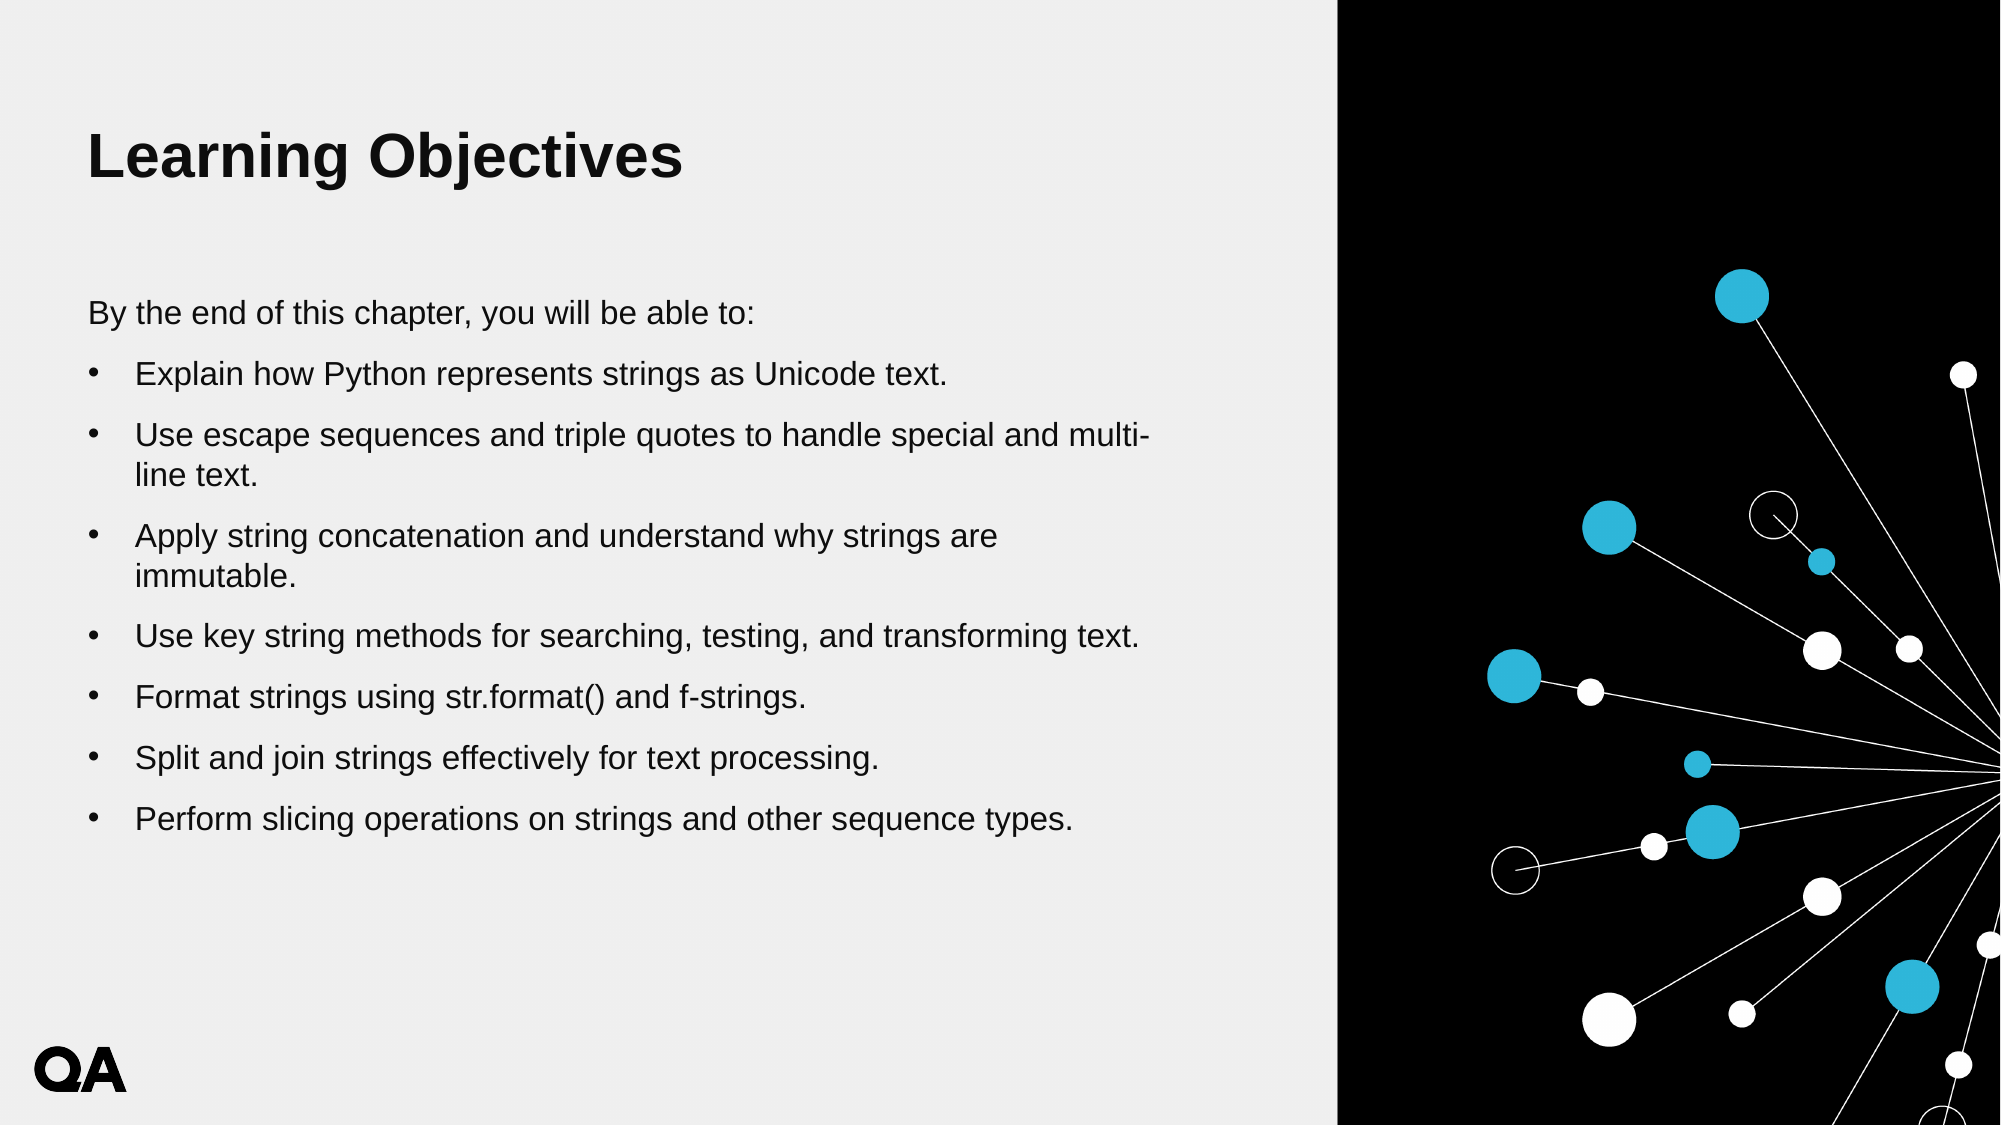

# Learning Objectives
By the end of this chapter, you will be able to:
Explain how Python represents strings as Unicode text.
Use escape sequences and triple quotes to handle special and multi-line text.
Apply string concatenation and understand why strings are immutable.
Use key string methods for searching, testing, and transforming text.
Format strings using str.format() and f-strings.
Split and join strings effectively for text processing.
Perform slicing operations on strings and other sequence types.